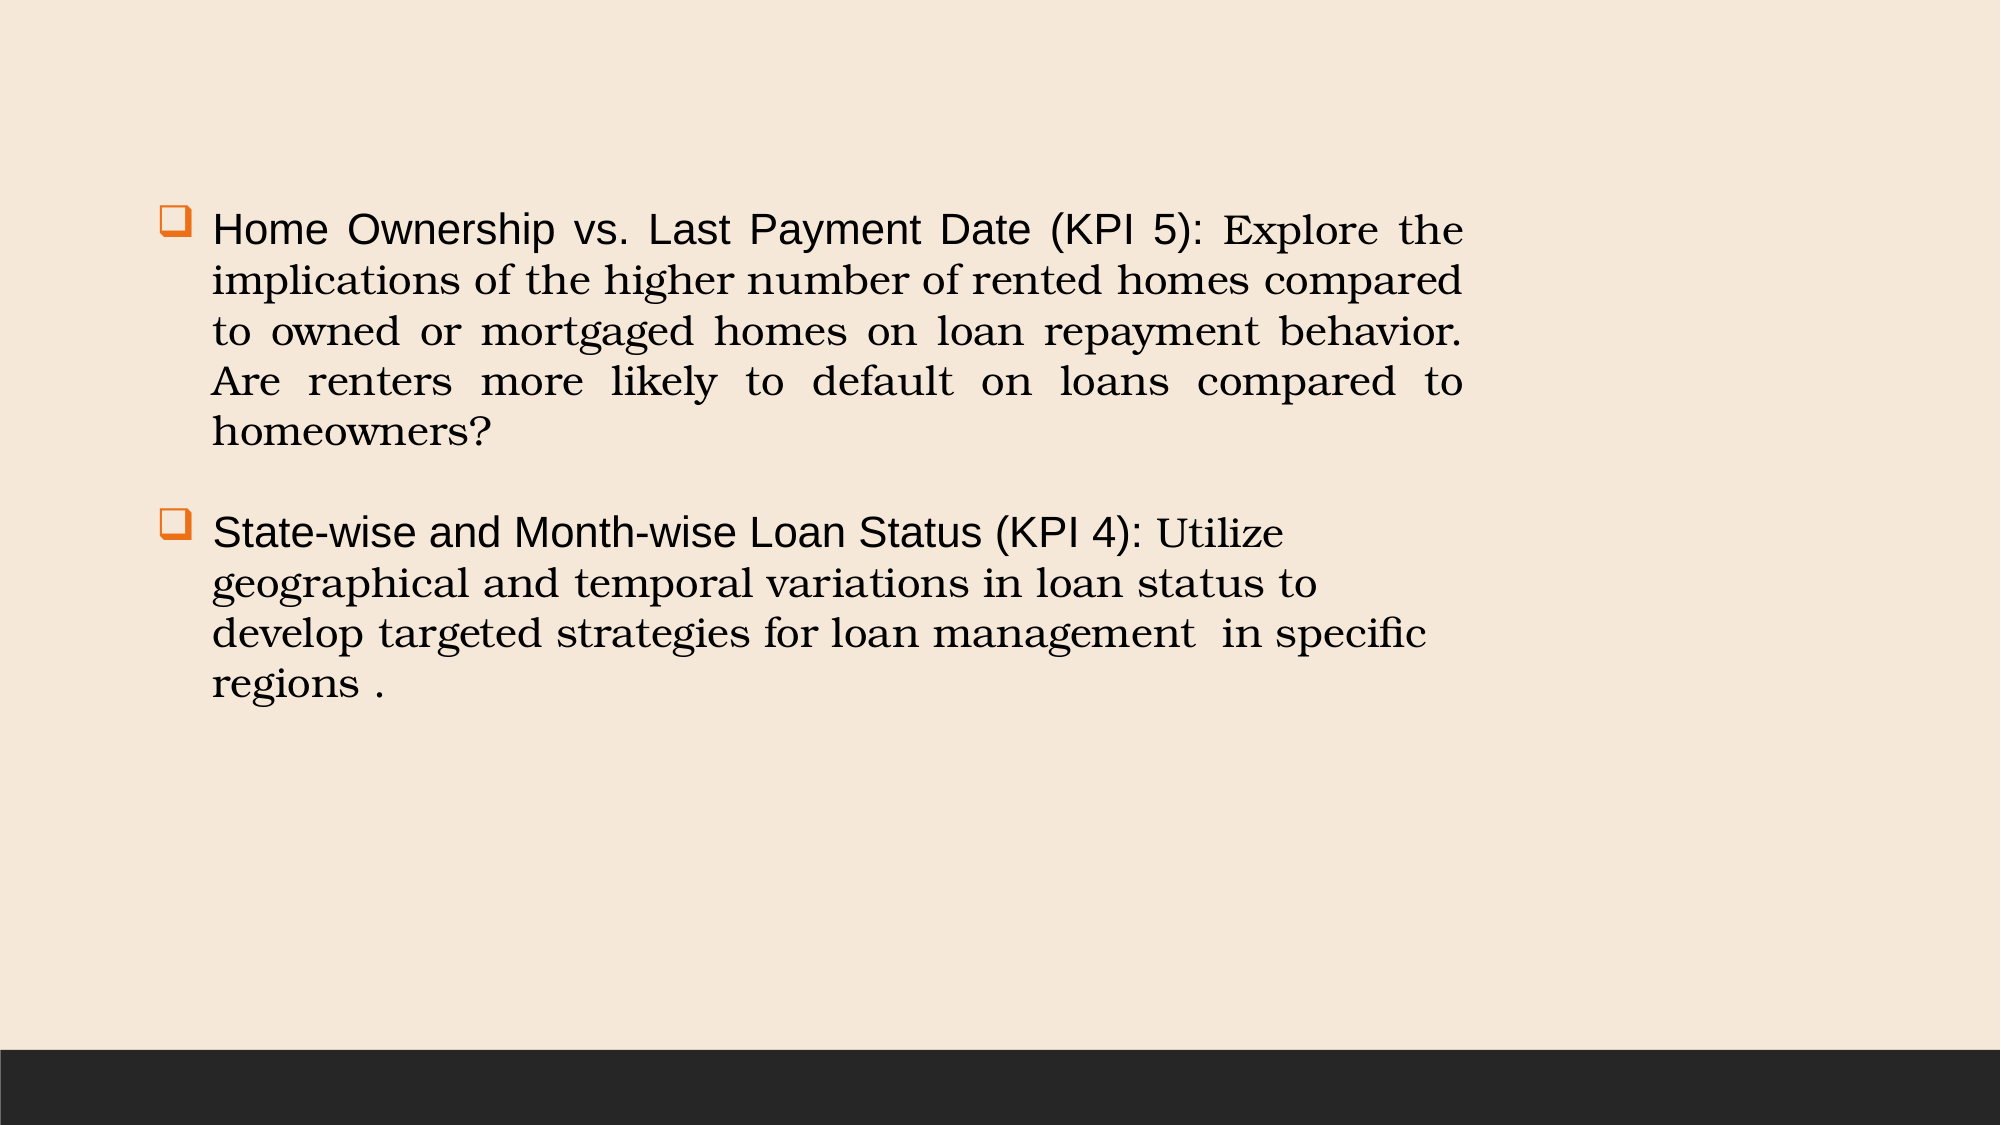

Home Ownership vs. Last Payment Date (KPI 5): Explore the implications of the higher number of rented homes compared to owned or mortgaged homes on loan repayment behavior. Are renters more likely to default on loans compared to homeowners?

State-wise and Month-wise Loan Status (KPI 4): Utilize geographical and temporal variations in loan status to develop targeted strategies for loan management  in specific regions .